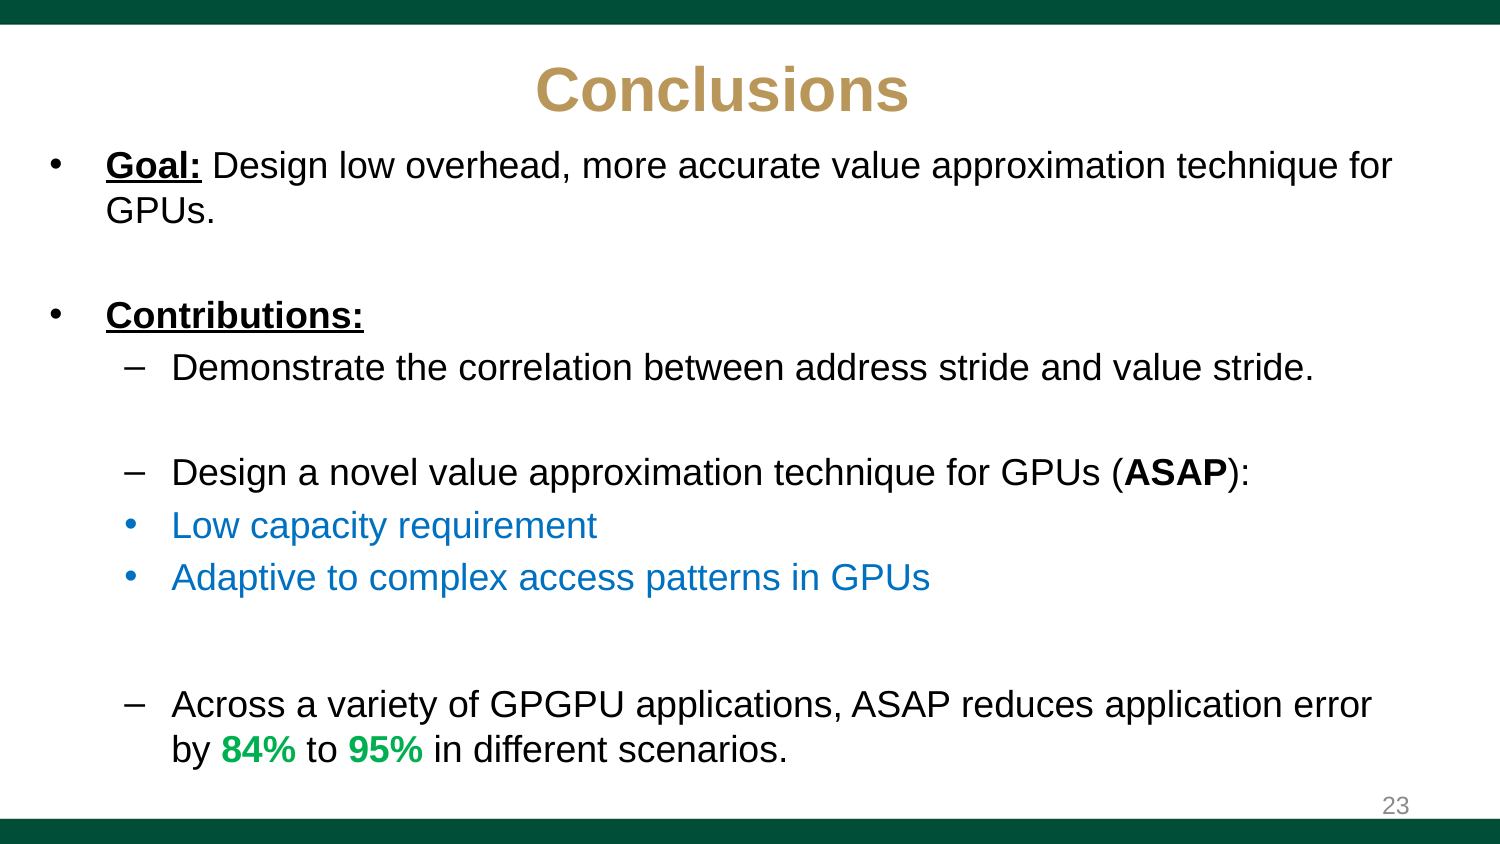

# Conclusions
Goal: Design low overhead, more accurate value approximation technique for GPUs.

Contributions:
Demonstrate the correlation between address stride and value stride.

Design a novel value approximation technique for GPUs (ASAP):
Low capacity requirement
Adaptive to complex access patterns in GPUs

Across a variety of GPGPU applications, ASAP reduces application error by 84% to 95% in different scenarios.
23